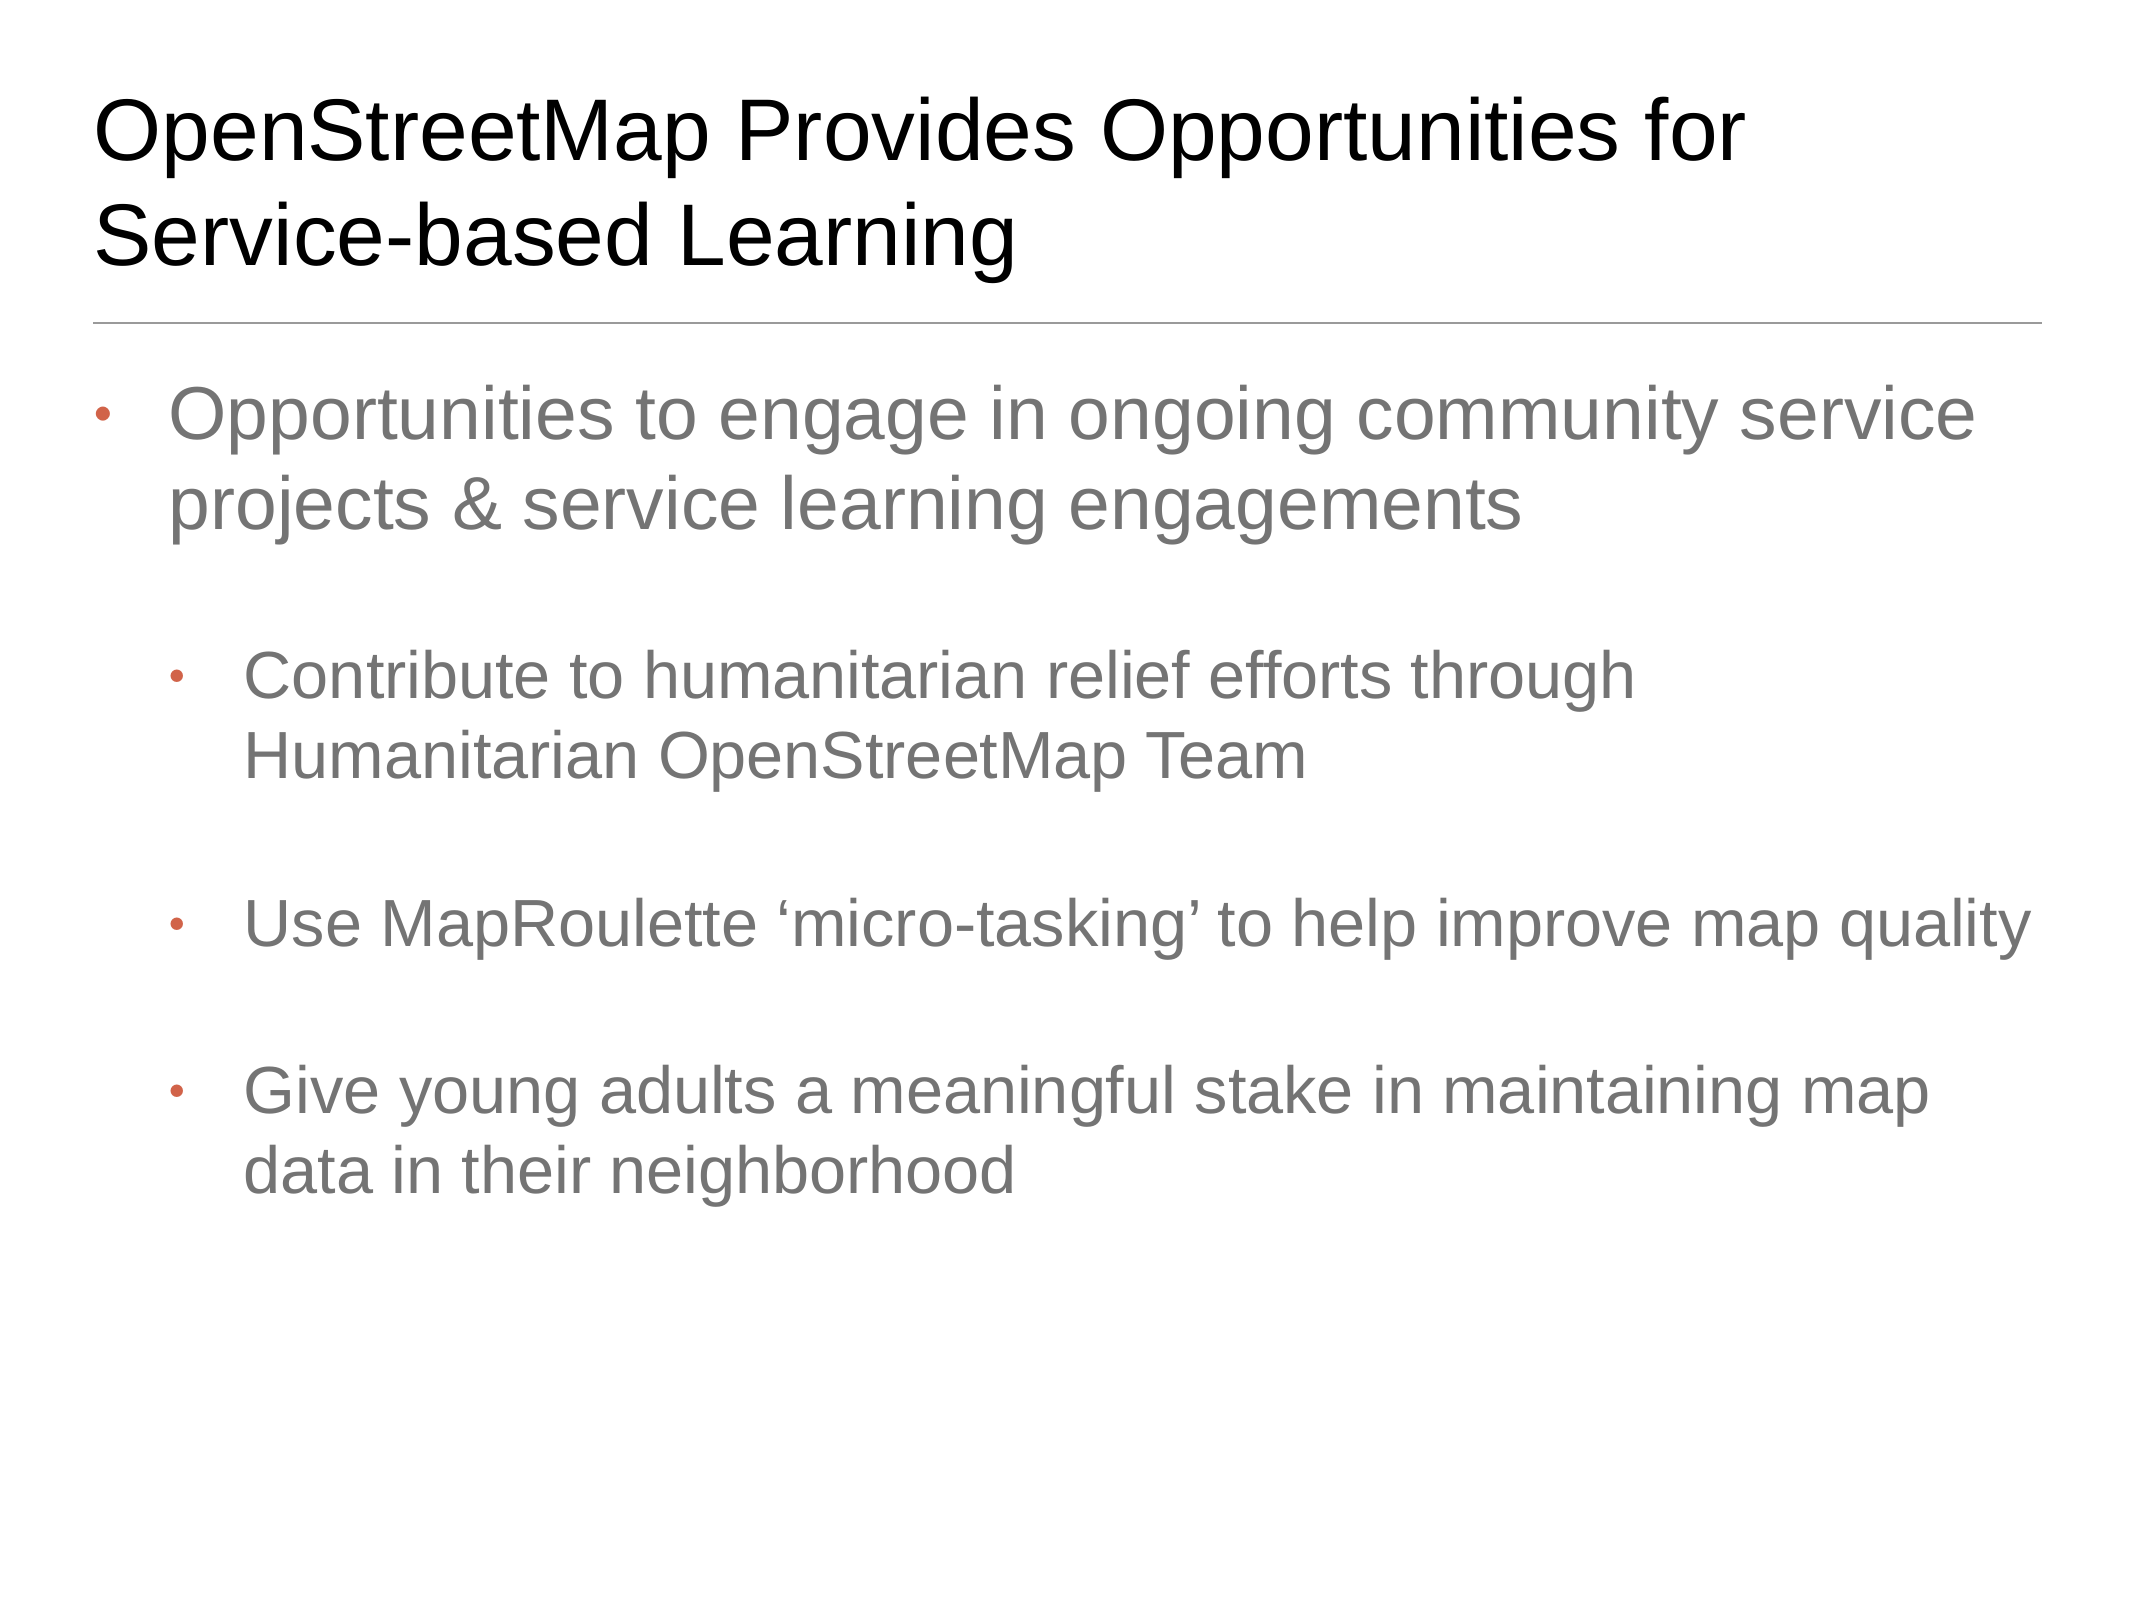

# OpenStreetMap Provides Opportunities for Service-based Learning
Opportunities to engage in ongoing community service projects & service learning engagements
Contribute to humanitarian relief efforts through Humanitarian OpenStreetMap Team
Use MapRoulette ‘micro-tasking’ to help improve map quality
Give young adults a meaningful stake in maintaining map data in their neighborhood
29